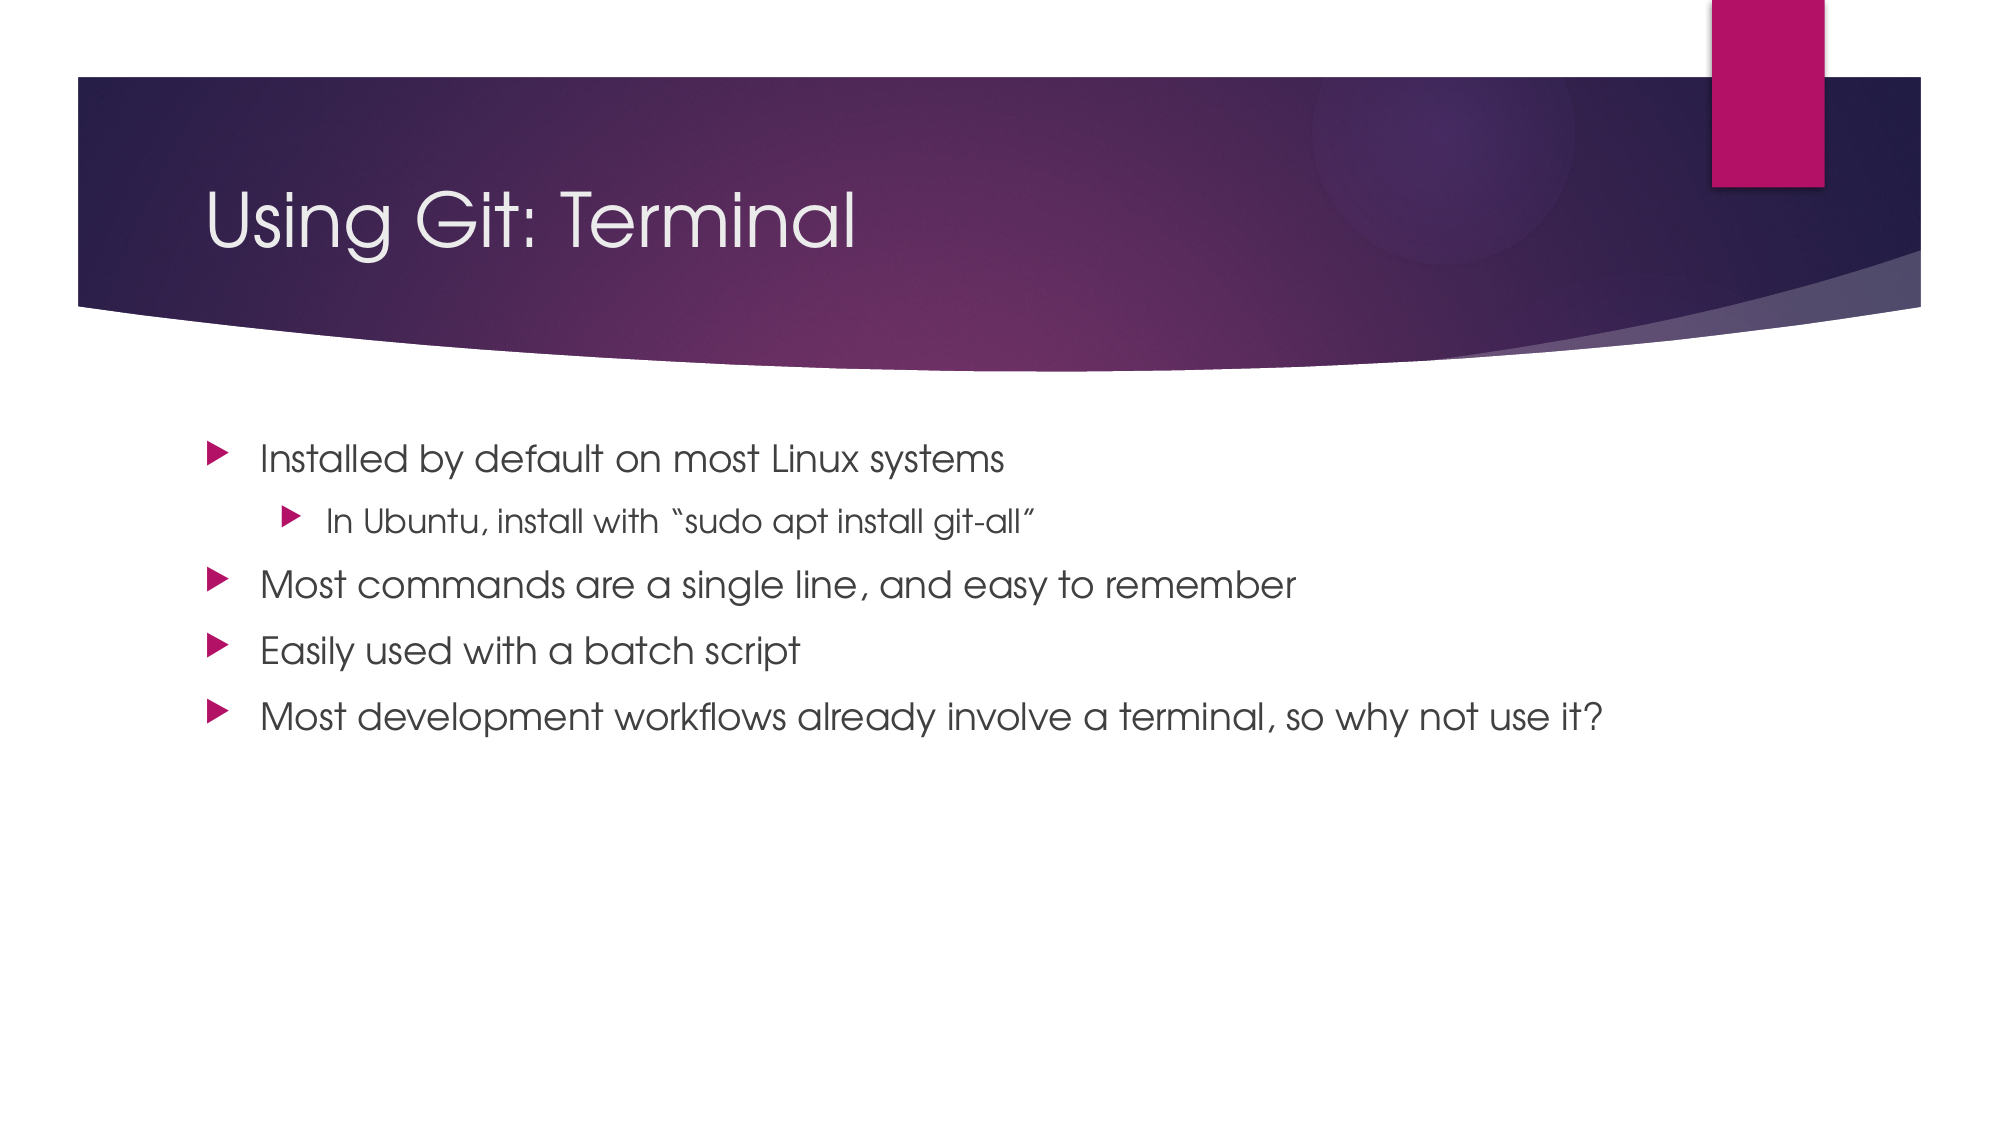

# Using Git: Terminal
Installed by default on most Linux systems
In Ubuntu, install with “sudo apt install git-all”
Most commands are a single line, and easy to remember
Easily used with a batch script
Most development workflows already involve a terminal, so why not use it?